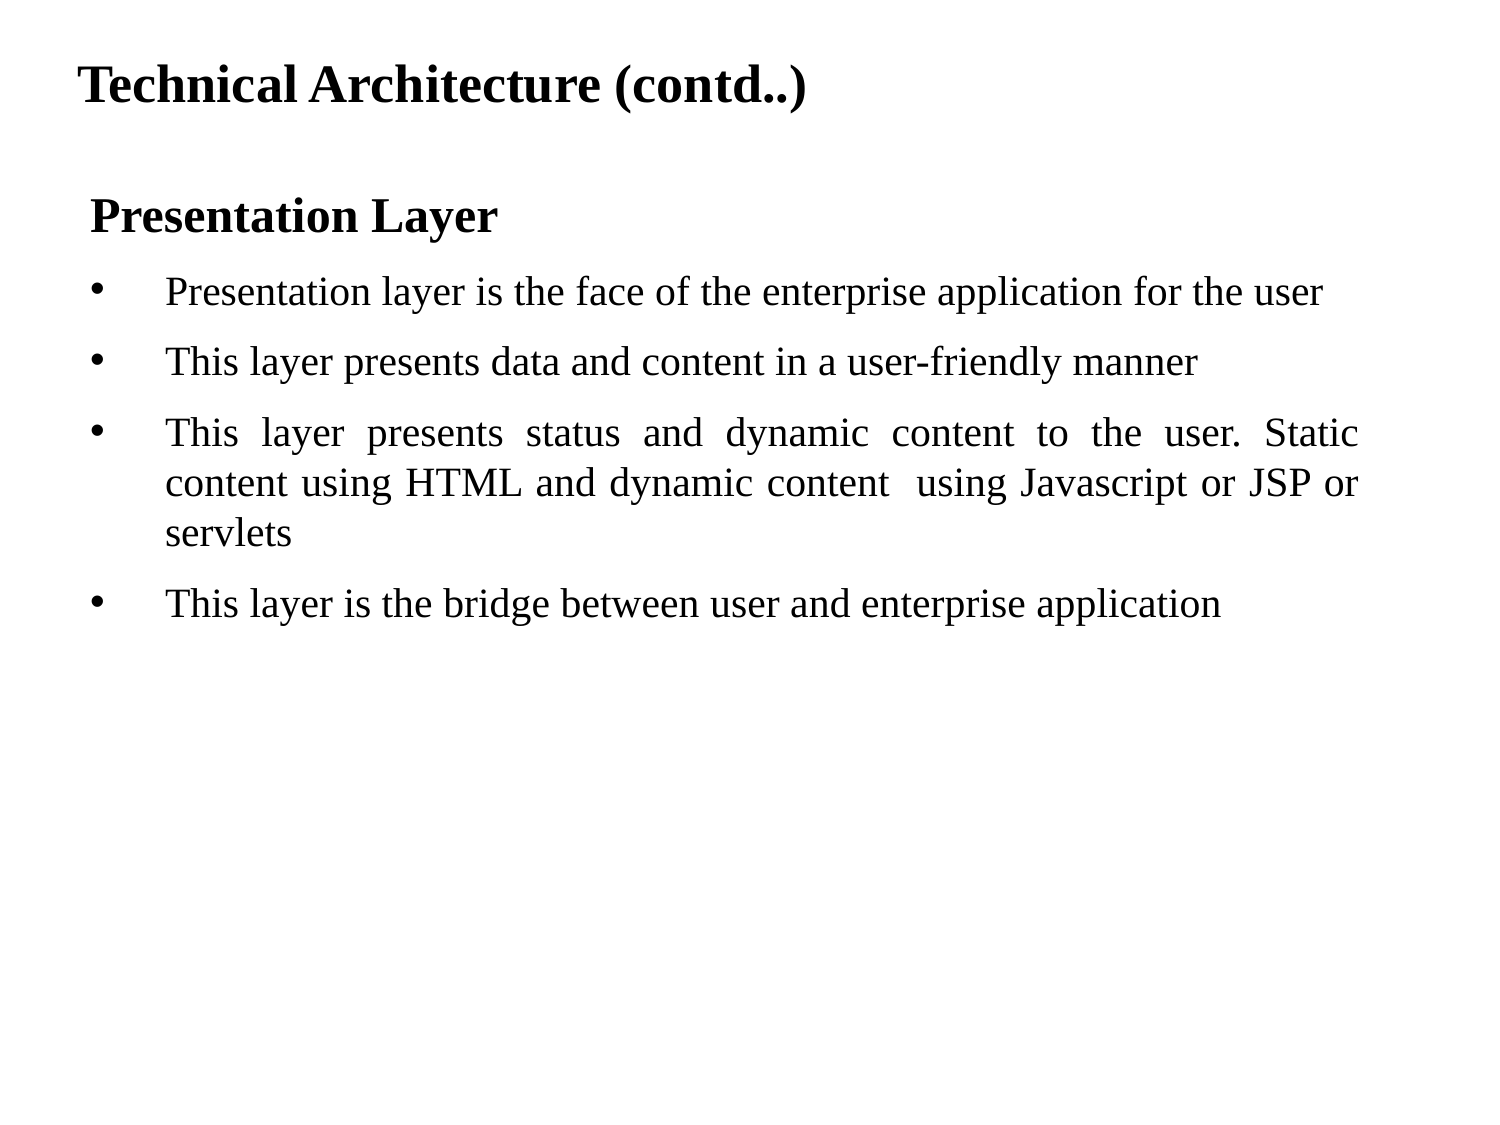

# Technical Architecture (contd..)
Presentation Layer
Presentation layer is the face of the enterprise application for the user
This layer presents data and content in a user-friendly manner
This layer presents status and dynamic content to the user. Static content using HTML and dynamic content  using Javascript or JSP or servlets
This layer is the bridge between user and enterprise application